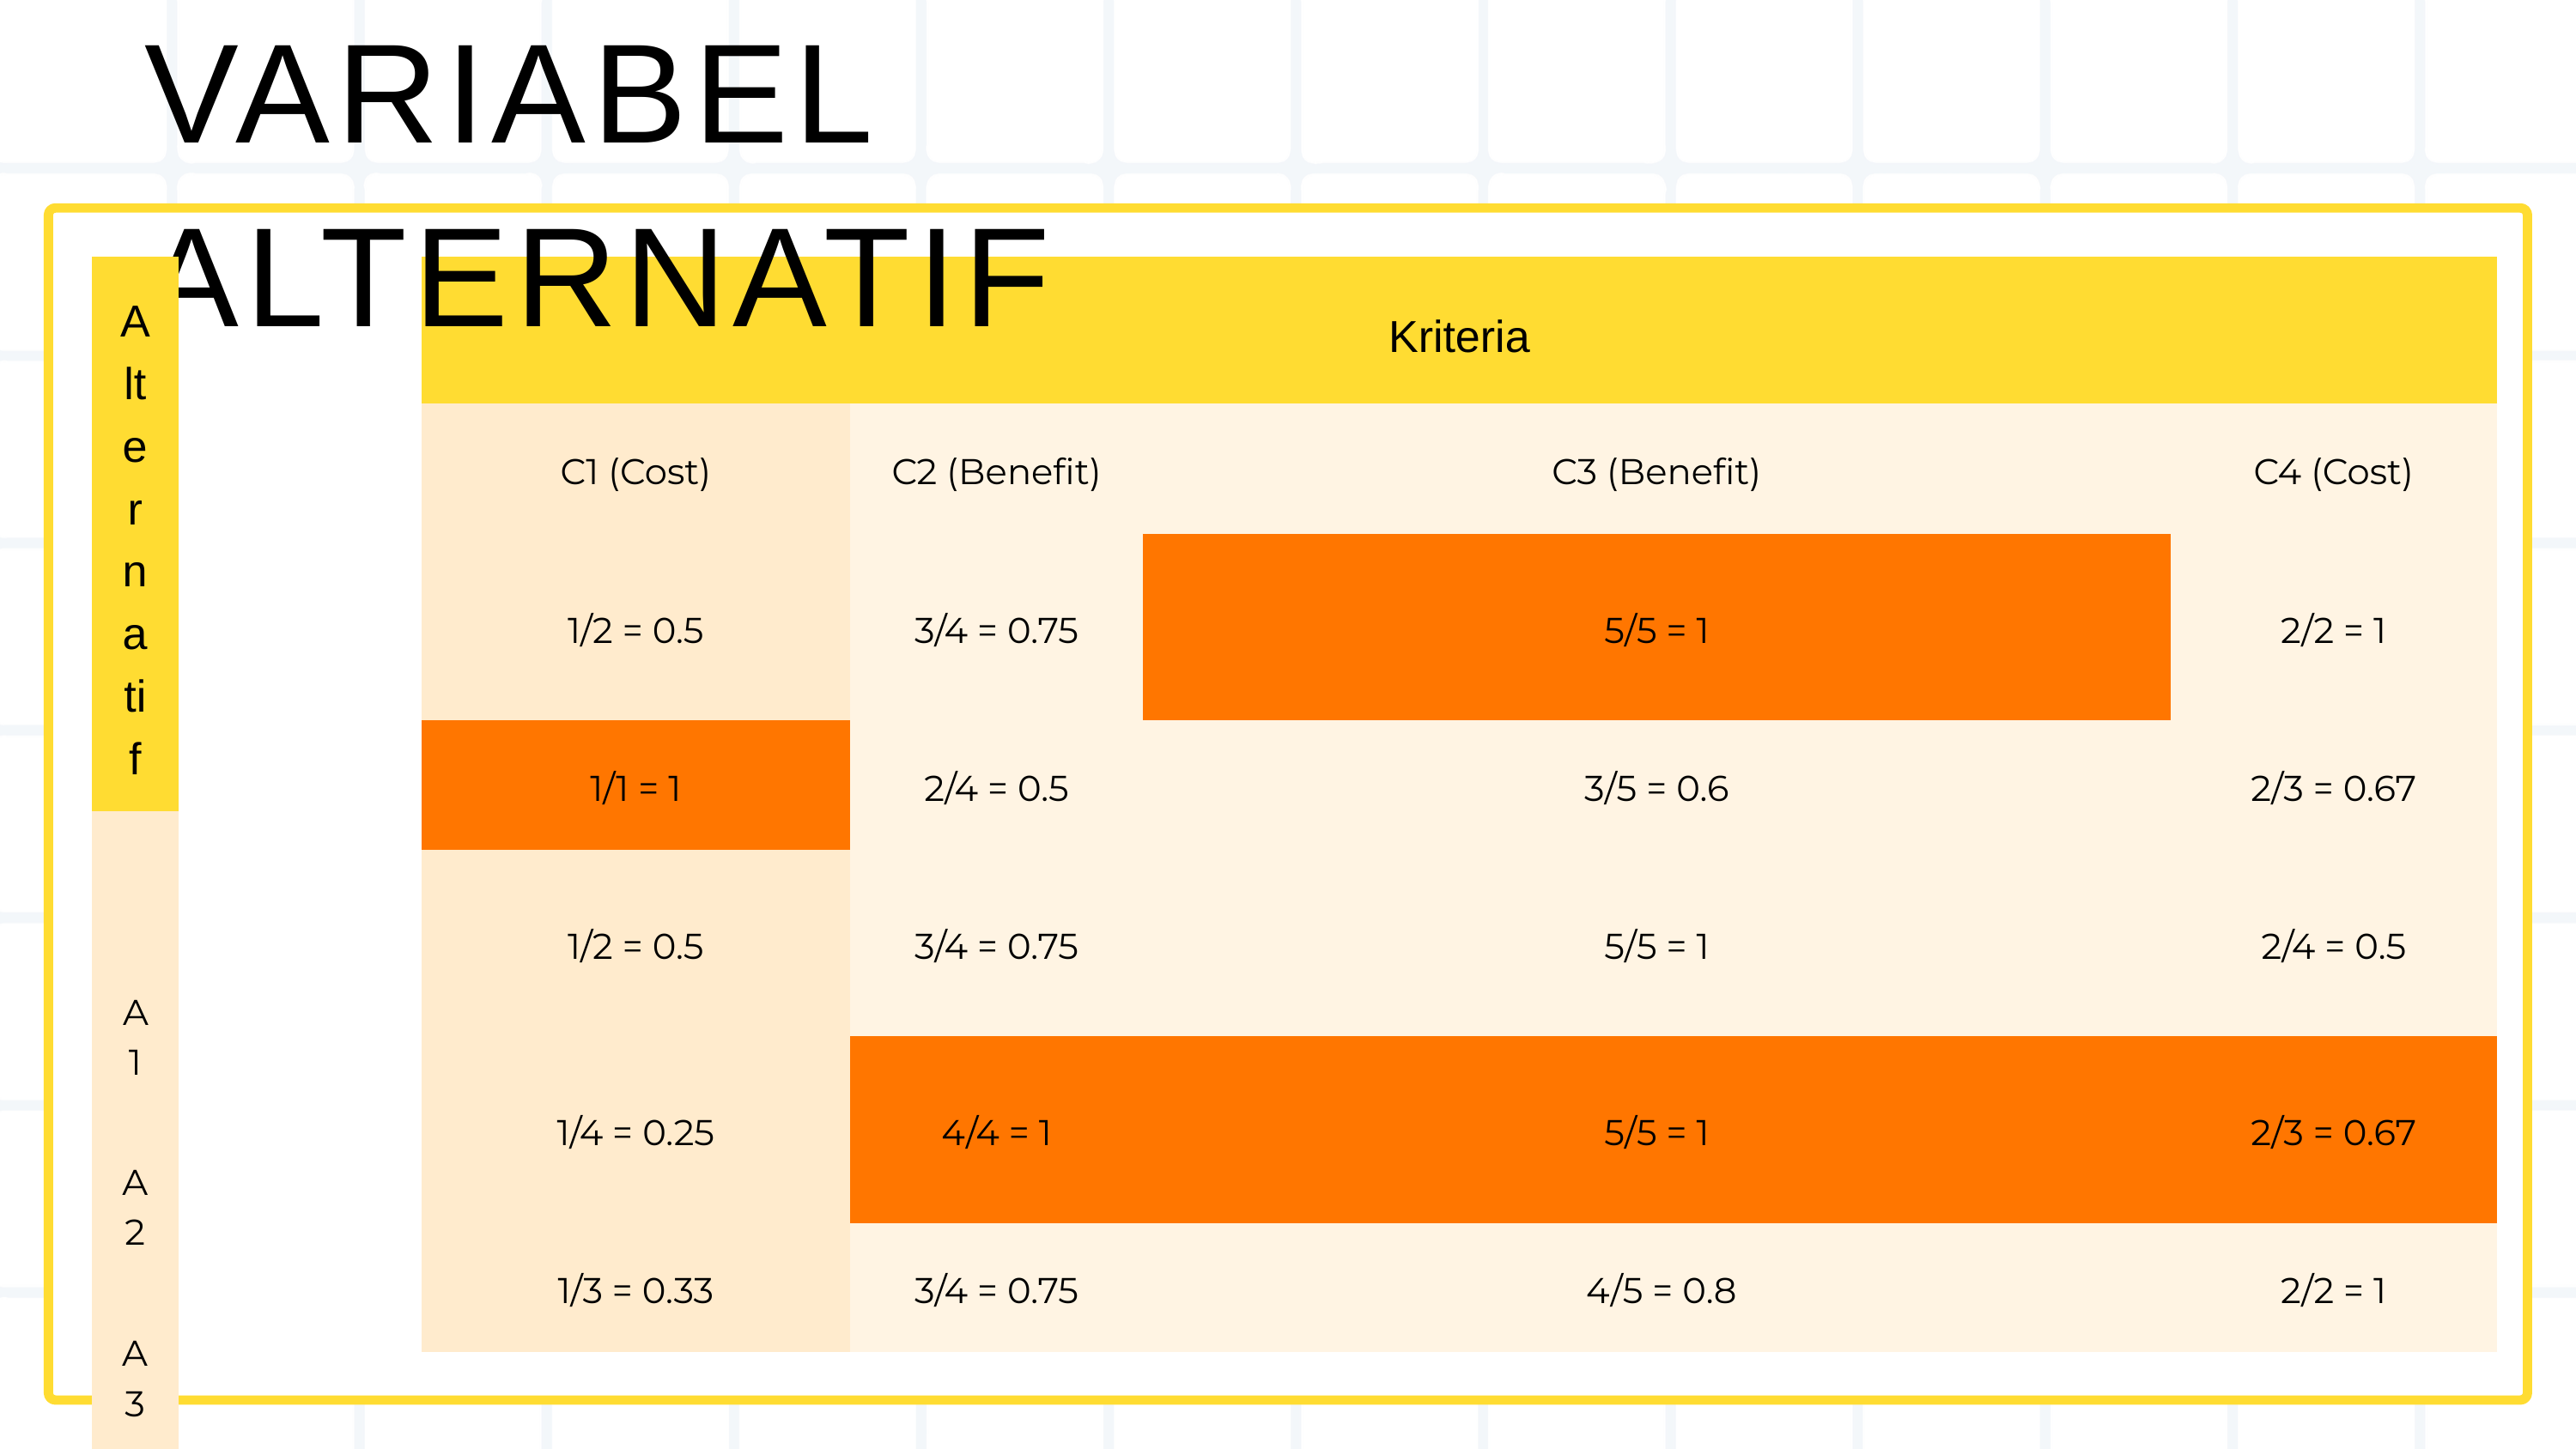

VARIABEL ALTERNATIF

| Alternatif |
| --- |
|  |
| A1 |
| A2 |
| A3 |
| A4 |
| A5 |
| Kriteria | Kriteria | Kriteria | Kriteria |
| --- | --- | --- | --- |
| C1 (Cost) | C2 (Benefit) | C3 (Benefit) | C4 (Cost) |
| 1/2 = 0.5 | 3/4 = 0.75 | 5/5 = 1 | 2/2 = 1 |
| 1/1 = 1 | 2/4 = 0.5 | 3/5 = 0.6 | 2/3 = 0.67 |
| 1/2 = 0.5 | 3/4 = 0.75 | 5/5 = 1 | 2/4 = 0.5 |
| 1/4 = 0.25 | 4/4 = 1 | 5/5 = 1 | 2/3 = 0.67 |
| 1/3 = 0.33 | 3/4 = 0.75 | 4/5 = 0.8 | 2/2 = 1 |